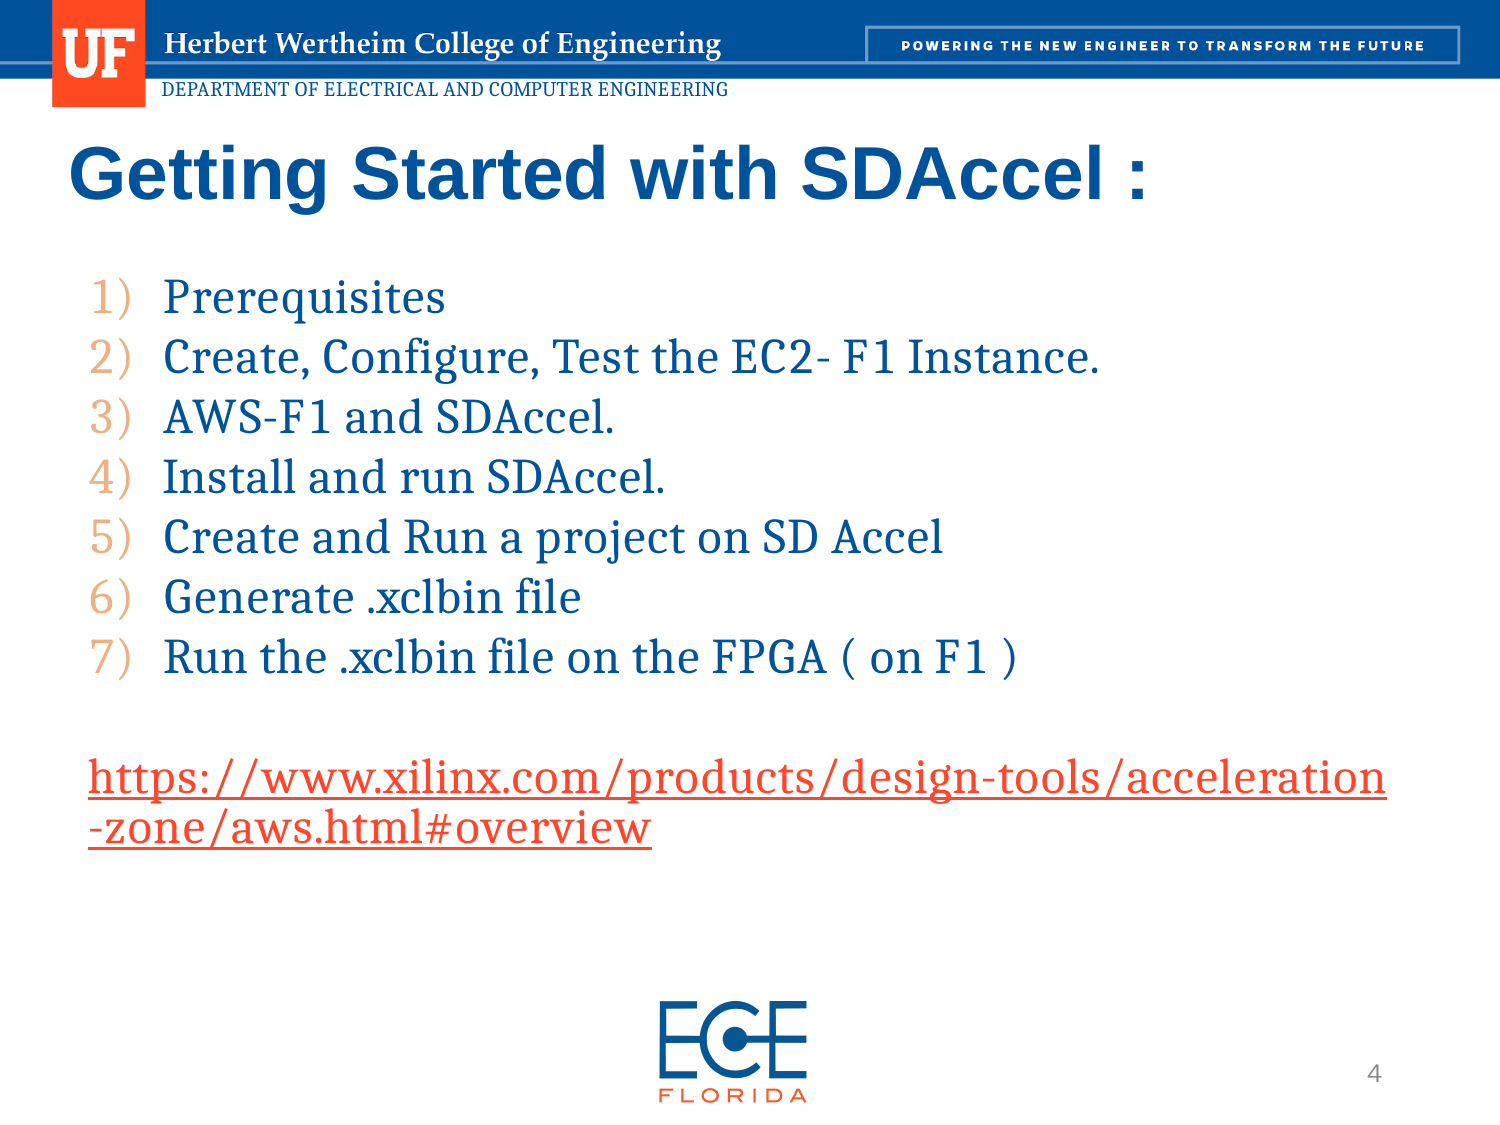

# Getting Started with SDAccel :
Prerequisites
Create, Configure, Test the EC2- F1 Instance.
AWS-F1 and SDAccel.
Install and run SDAccel.
Create and Run a project on SD Accel
Generate .xclbin file
Run the .xclbin file on the FPGA ( on F1 )

https://www.xilinx.com/products/design-tools/acceleration-zone/aws.html#overview
4